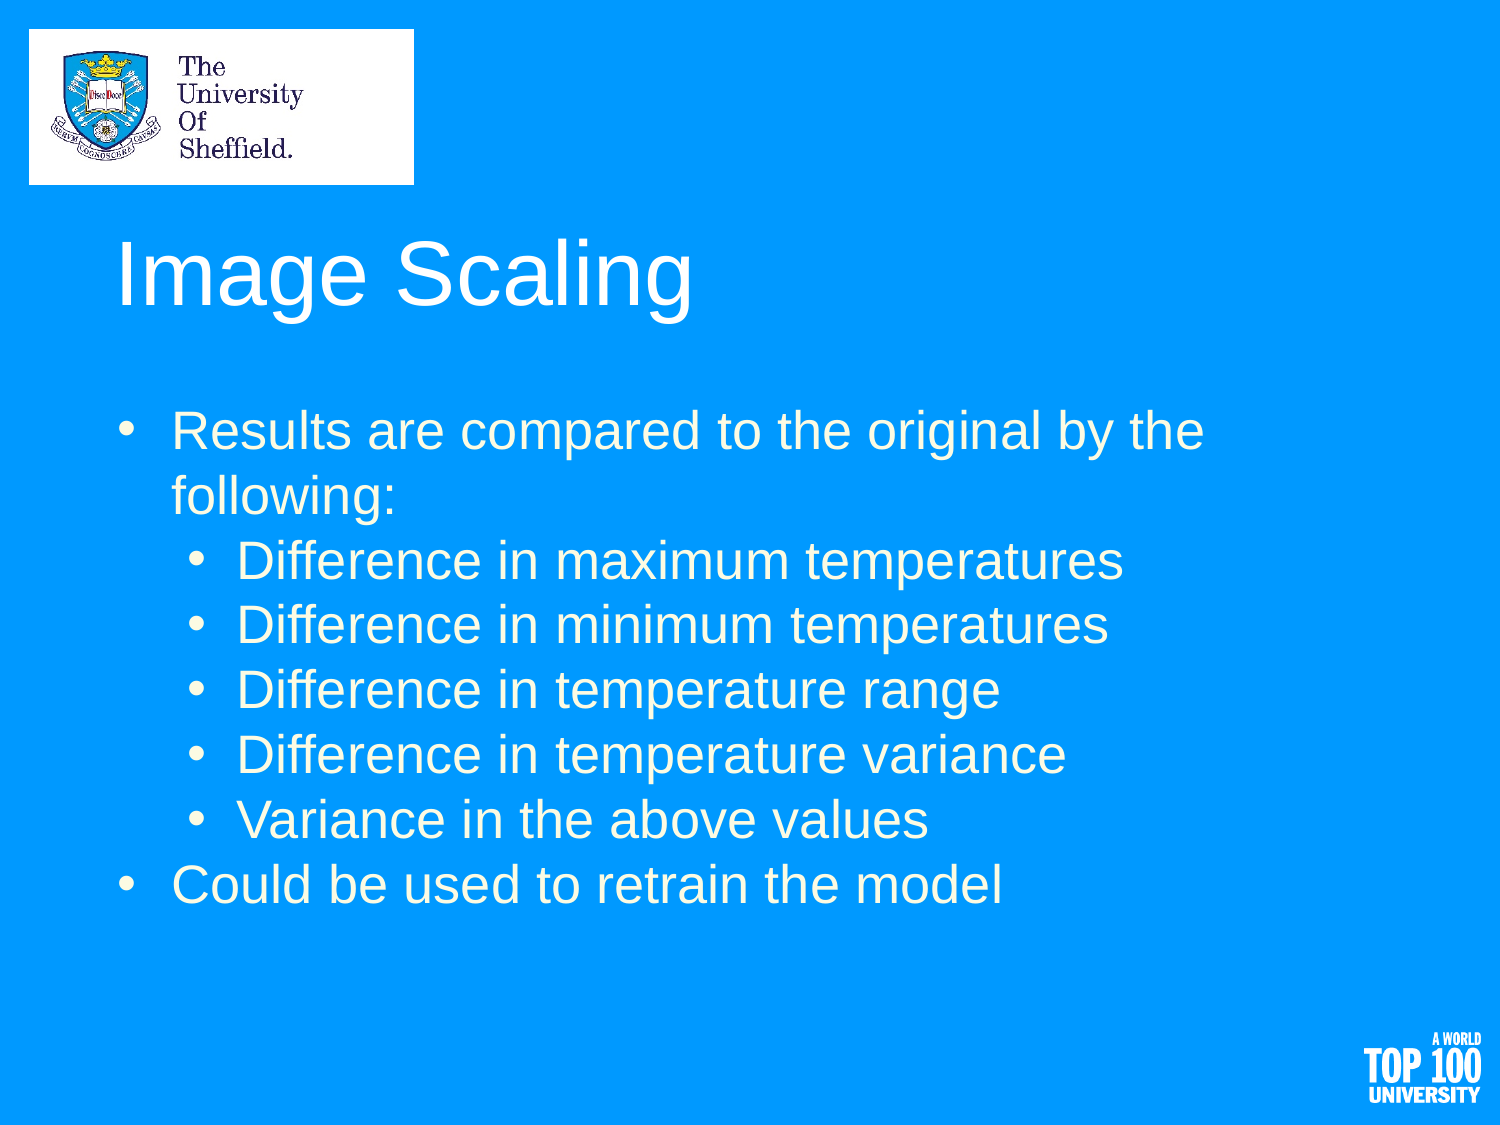

# Image Scaling
Results are compared to the original by the following:
Difference in maximum temperatures
Difference in minimum temperatures
Difference in temperature range
Difference in temperature variance
Variance in the above values
Could be used to retrain the model